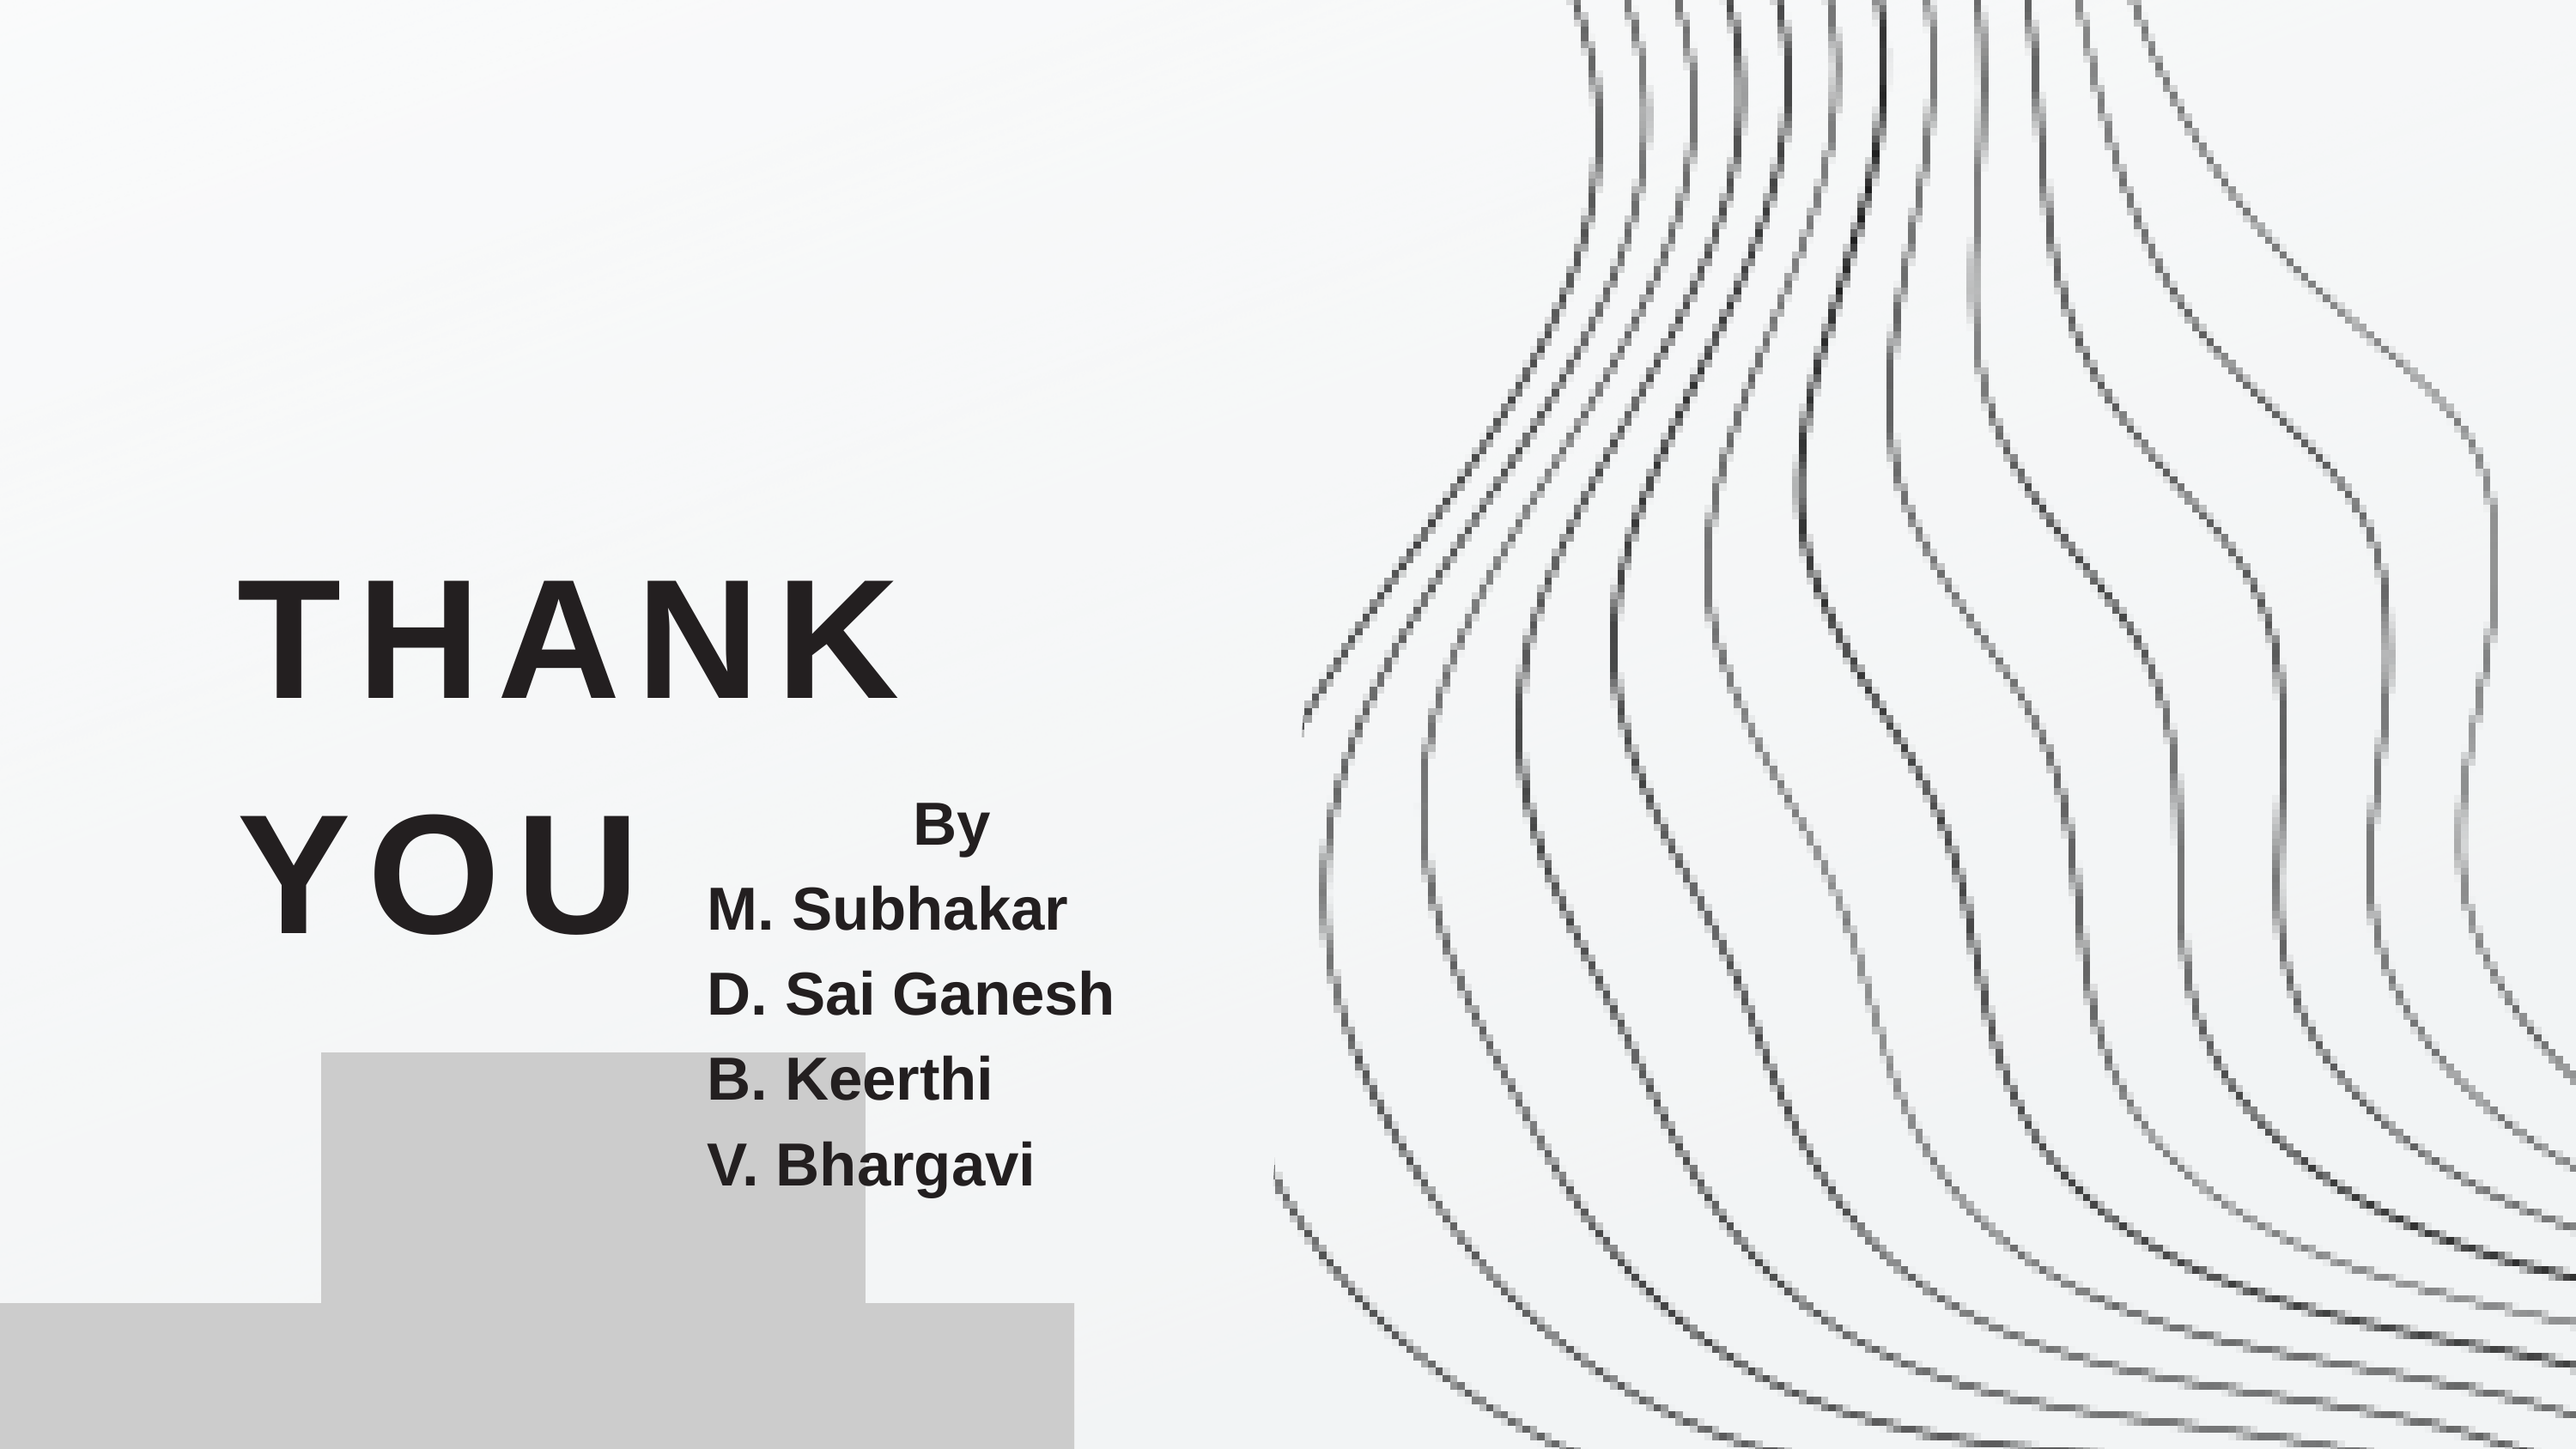

THANK YOU
By
M. Subhakar
D. Sai Ganesh
B. Keerthi
V. Bhargavi